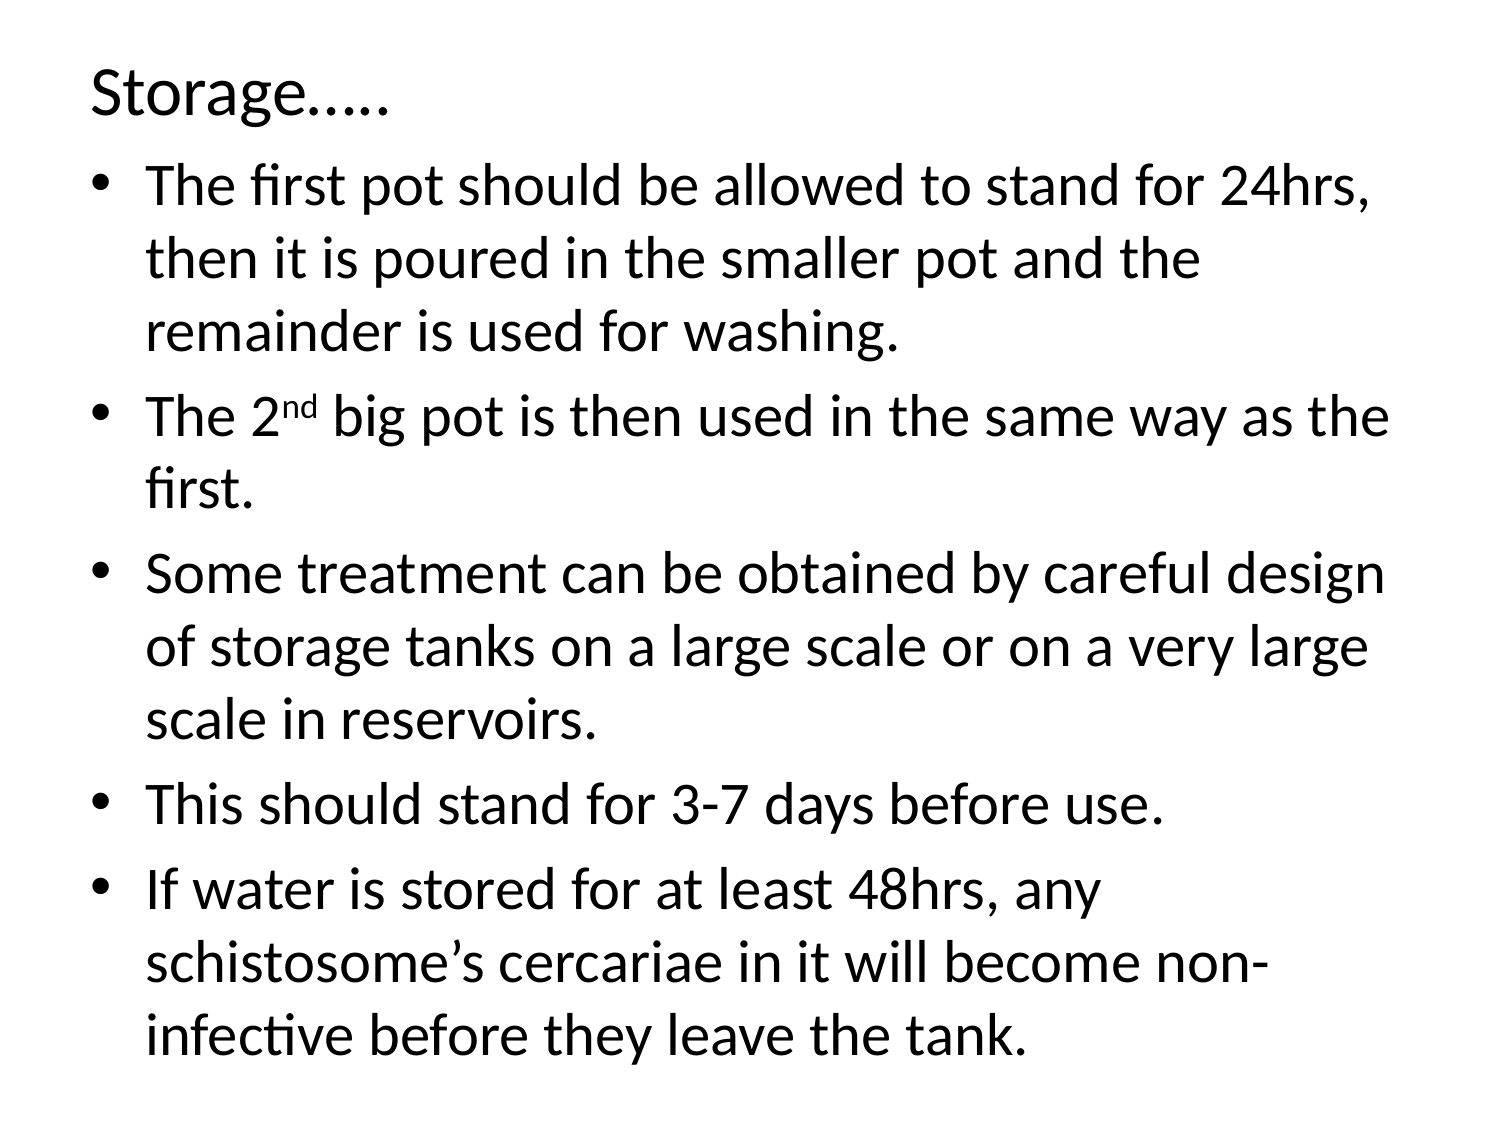

# Storage…..
The first pot should be allowed to stand for 24hrs, then it is poured in the smaller pot and the remainder is used for washing.
The 2nd big pot is then used in the same way as the first.
Some treatment can be obtained by careful design of storage tanks on a large scale or on a very large scale in reservoirs.
This should stand for 3-7 days before use.
If water is stored for at least 48hrs, any schistosome’s cercariae in it will become non-infective before they leave the tank.